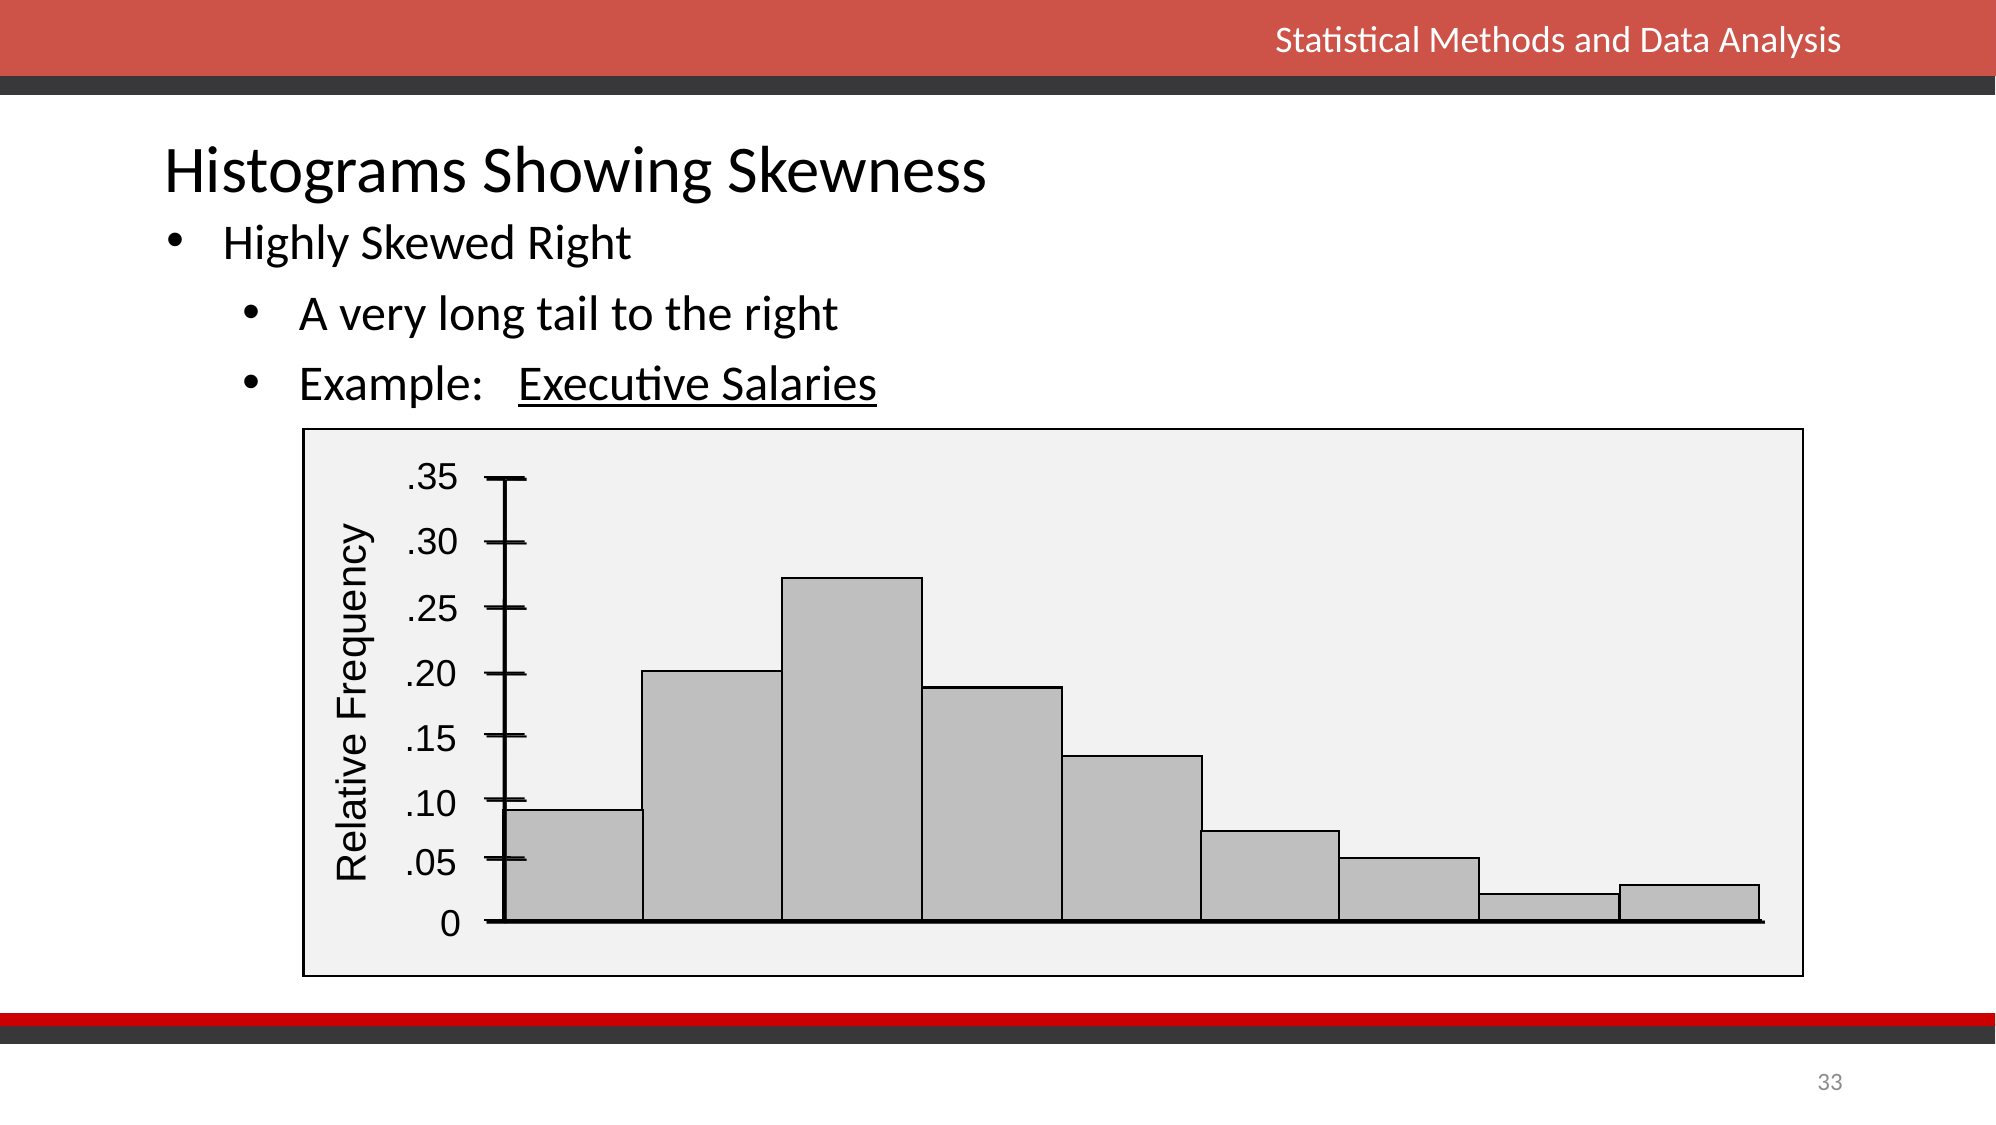

Histograms Showing Skewness
Highly Skewed Right
A very long tail to the right
Example:   Executive Salaries

.35
.30
.25
.20
.15
.10
.05
0

Relative Frequency

33